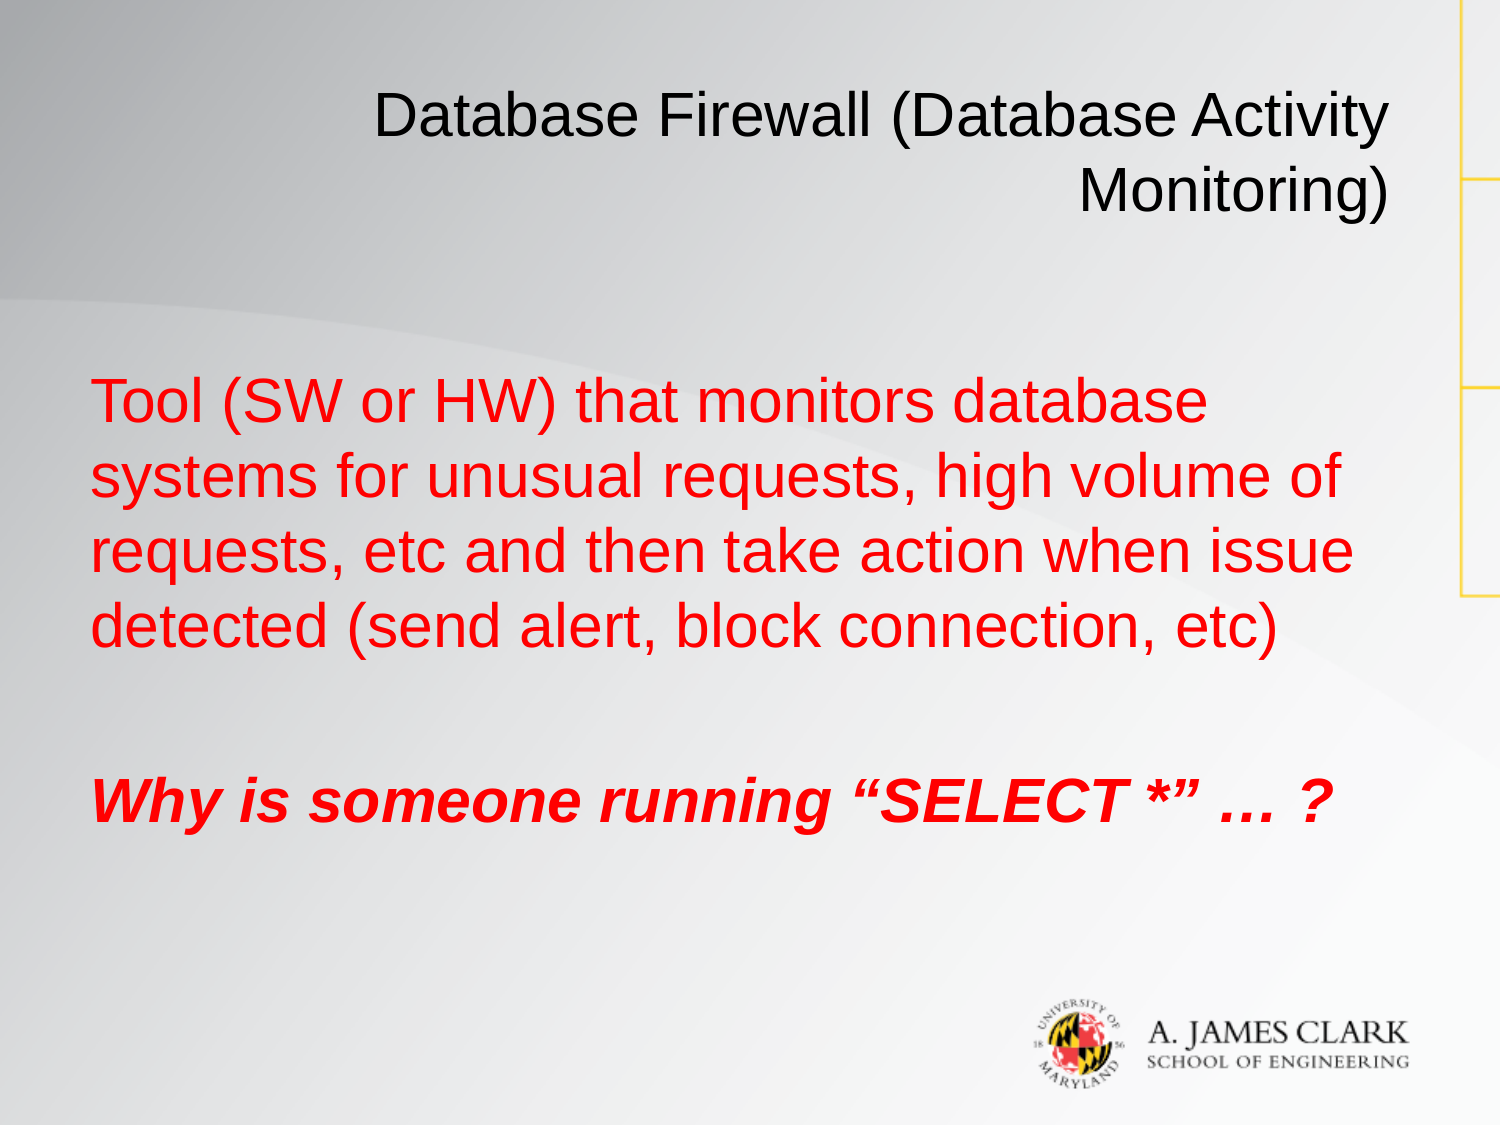

# Database Firewall (Database Activity Monitoring)
Tool (SW or HW) that monitors database systems for unusual requests, high volume of requests, etc and then take action when issue detected (send alert, block connection, etc)

Why is someone running “SELECT *” … ?